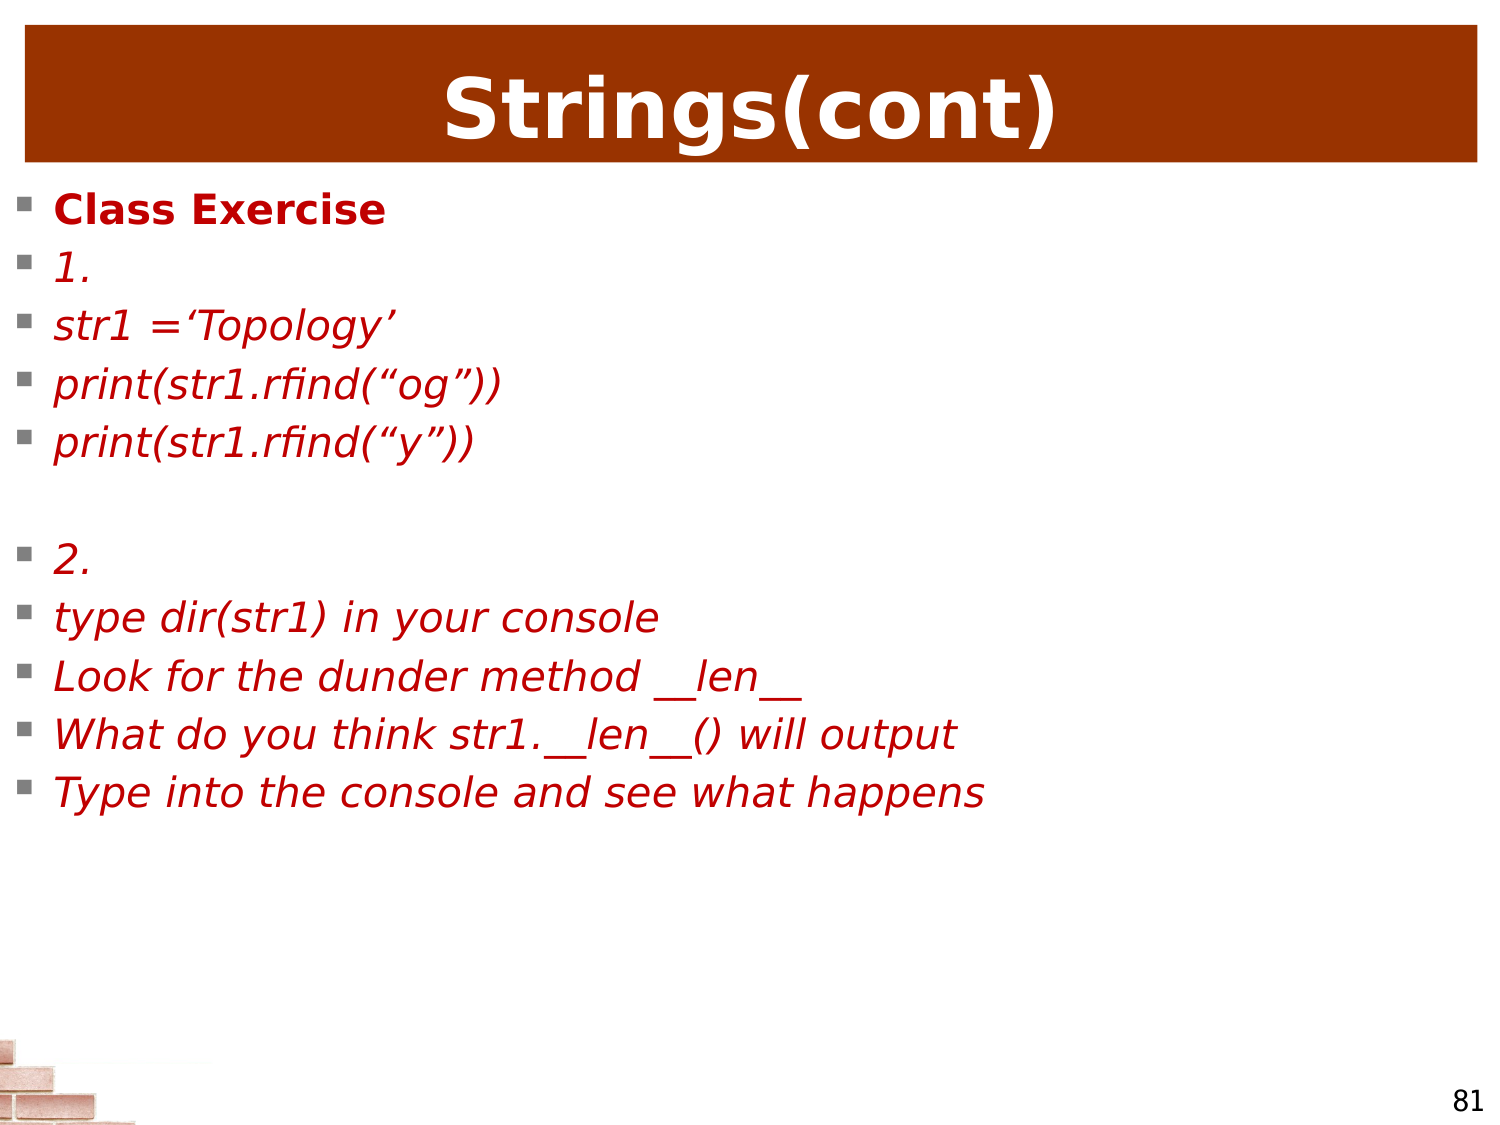

# Strings(cont)
Class Exercise
1.
str1 =‘Topology’
print(str1.rfind(“og”))
print(str1.rfind(“y”))

2.
type dir(str1) in your console
Look for the dunder method __len__
What do you think str1.__len__() will output
Type into the console and see what happens

81